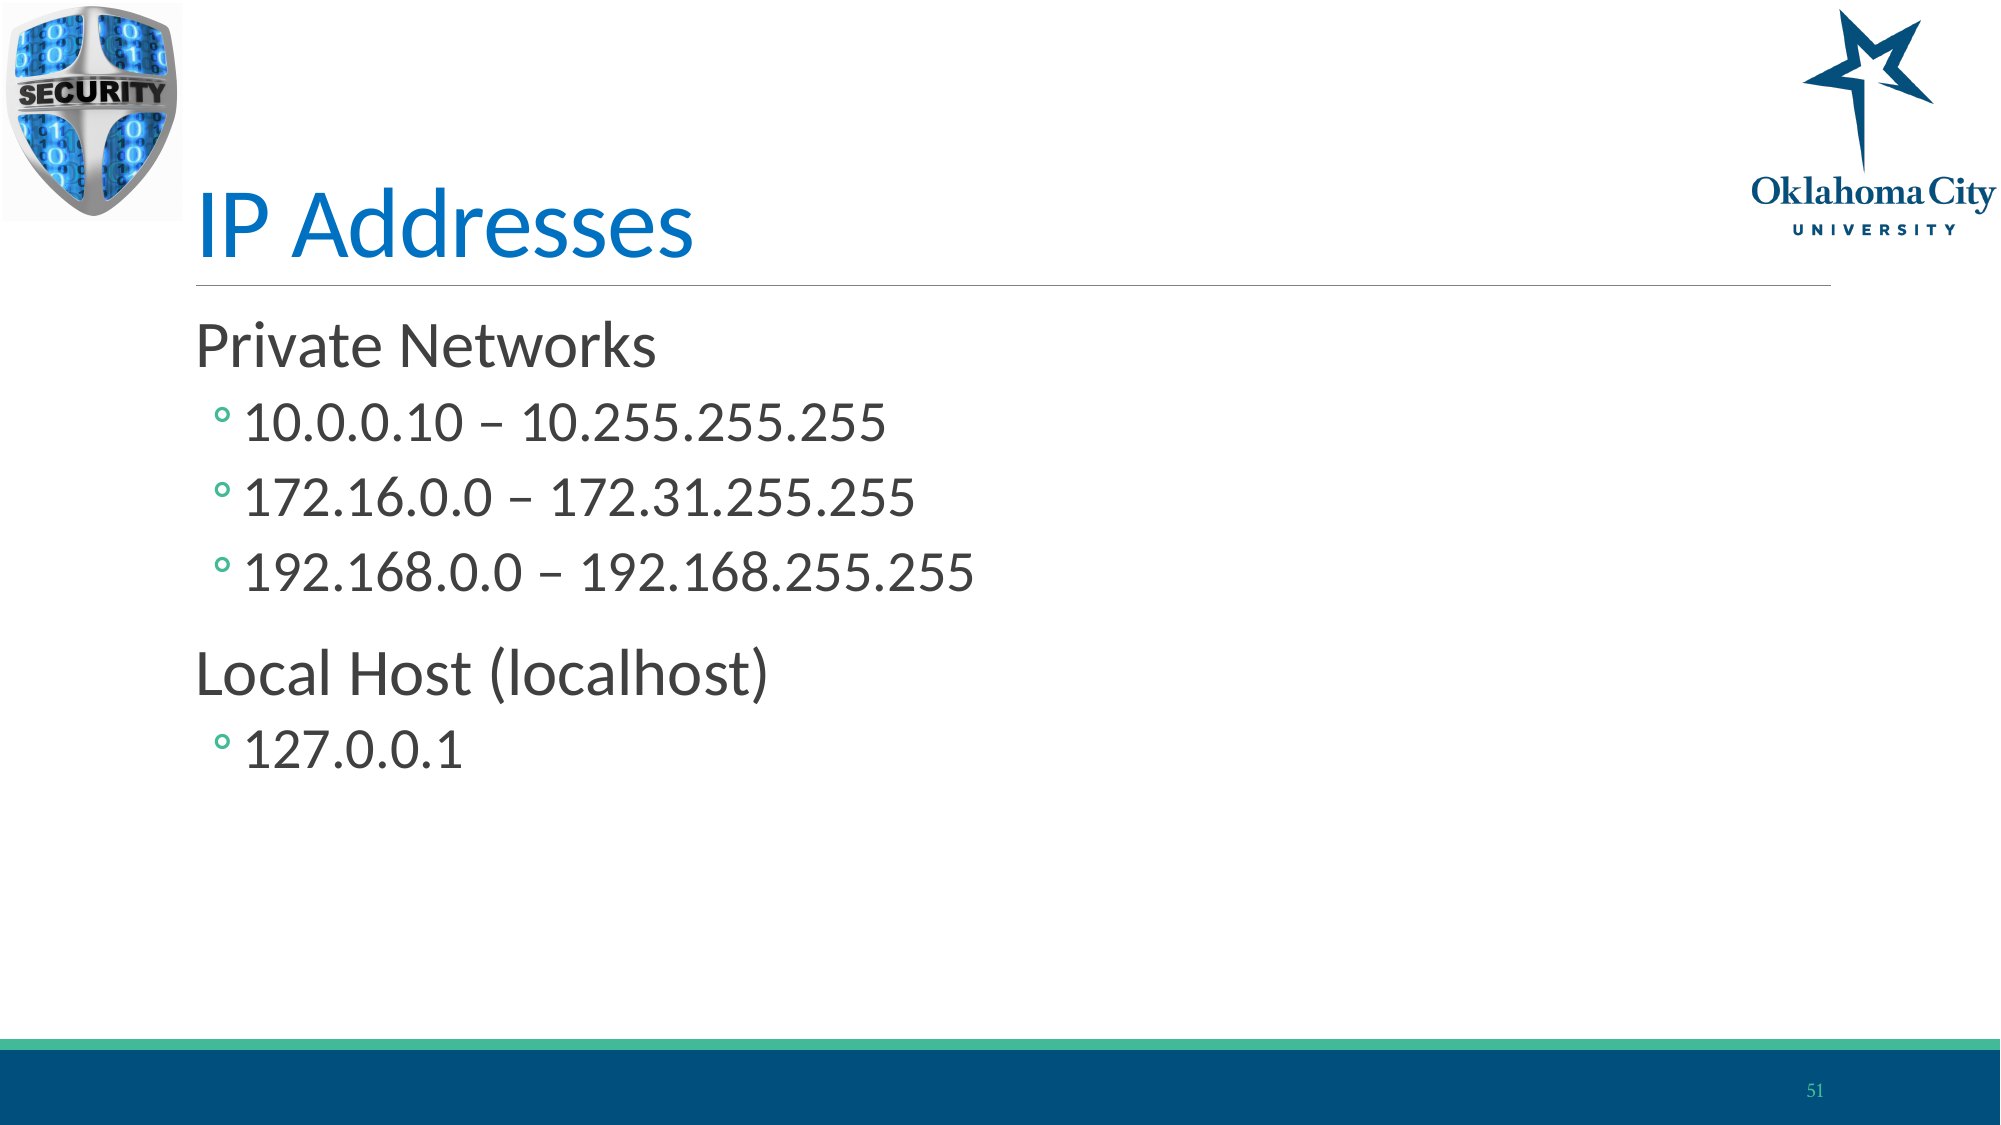

# IP Addresses
Private Networks
10.0.0.10 – 10.255.255.255
172.16.0.0 – 172.31.255.255
192.168.0.0 – 192.168.255.255
Local Host (localhost)
127.0.0.1
51